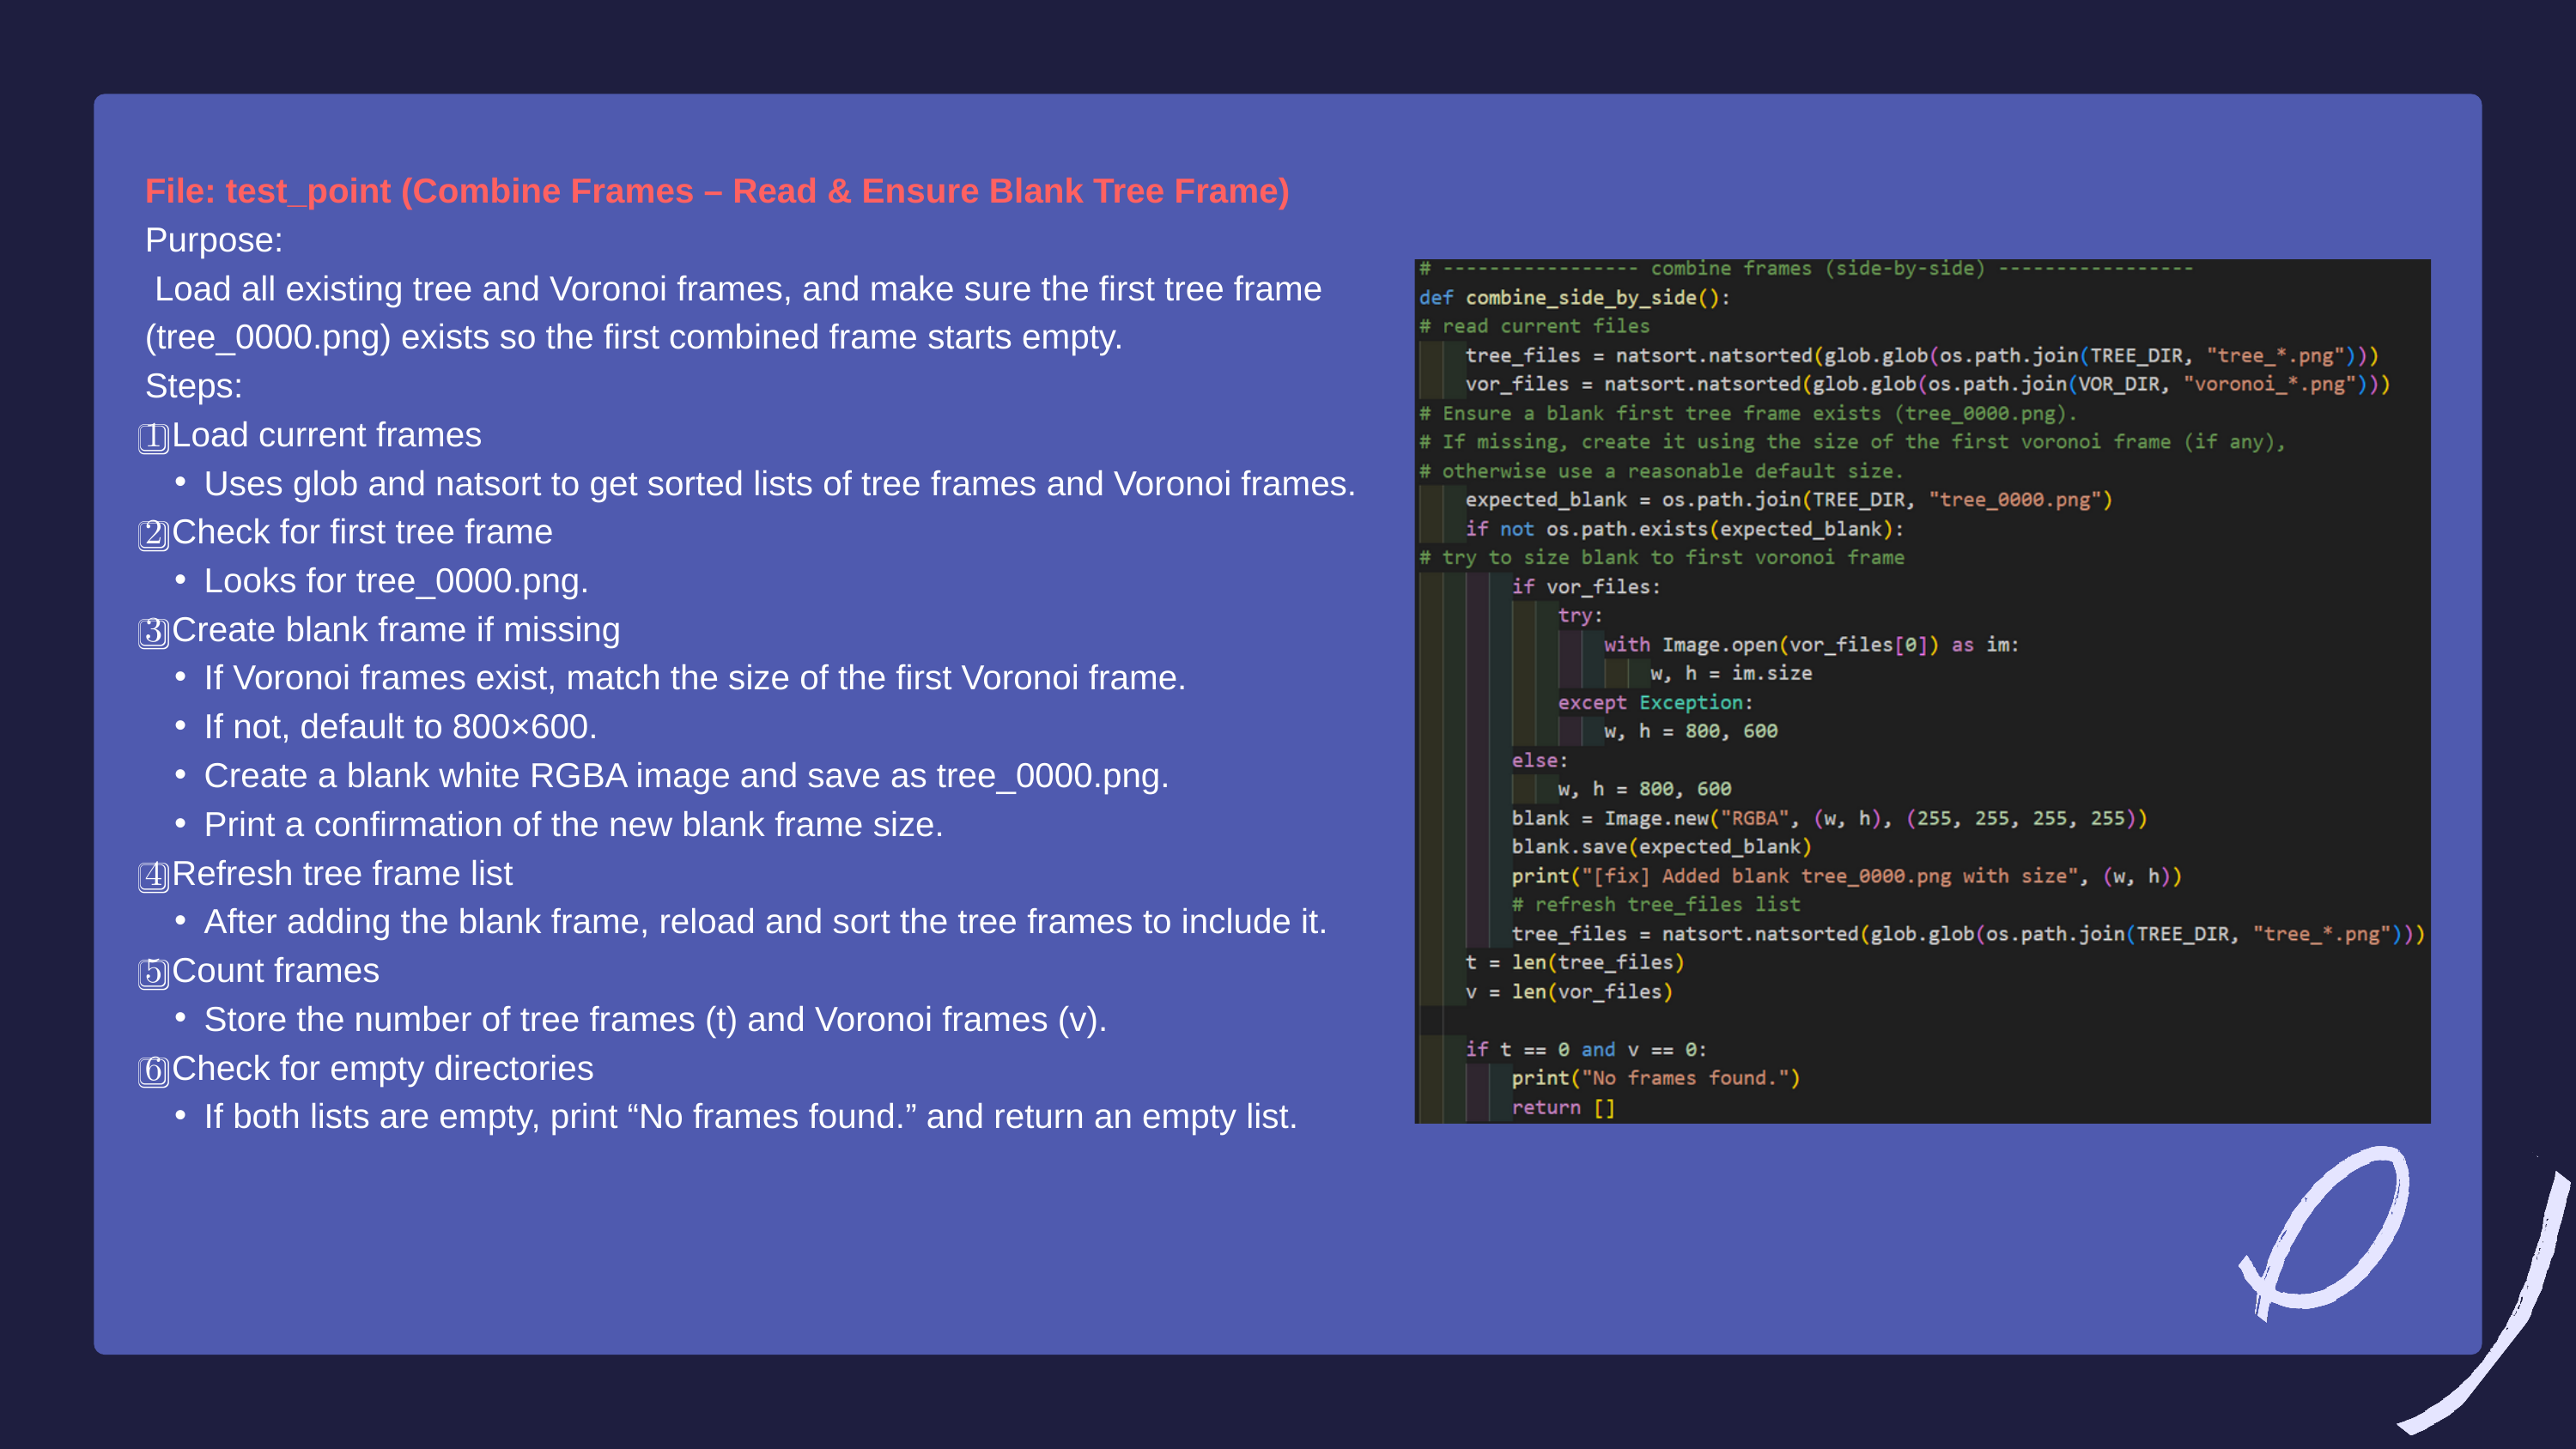

File: test_point (Combine Frames – Read & Ensure Blank Tree Frame)
Purpose:
 Load all existing tree and Voronoi frames, and make sure the first tree frame (tree_0000.png) exists so the first combined frame starts empty.
Steps:
1️⃣ Load current frames
Uses glob and natsort to get sorted lists of tree frames and Voronoi frames.
2️⃣ Check for first tree frame
Looks for tree_0000.png.
3️⃣ Create blank frame if missing
If Voronoi frames exist, match the size of the first Voronoi frame.
If not, default to 800×600.
Create a blank white RGBA image and save as tree_0000.png.
Print a confirmation of the new blank frame size.
4️⃣ Refresh tree frame list
After adding the blank frame, reload and sort the tree frames to include it.
5️⃣ Count frames
Store the number of tree frames (t) and Voronoi frames (v).
6️⃣ Check for empty directories
If both lists are empty, print “No frames found.” and return an empty list.